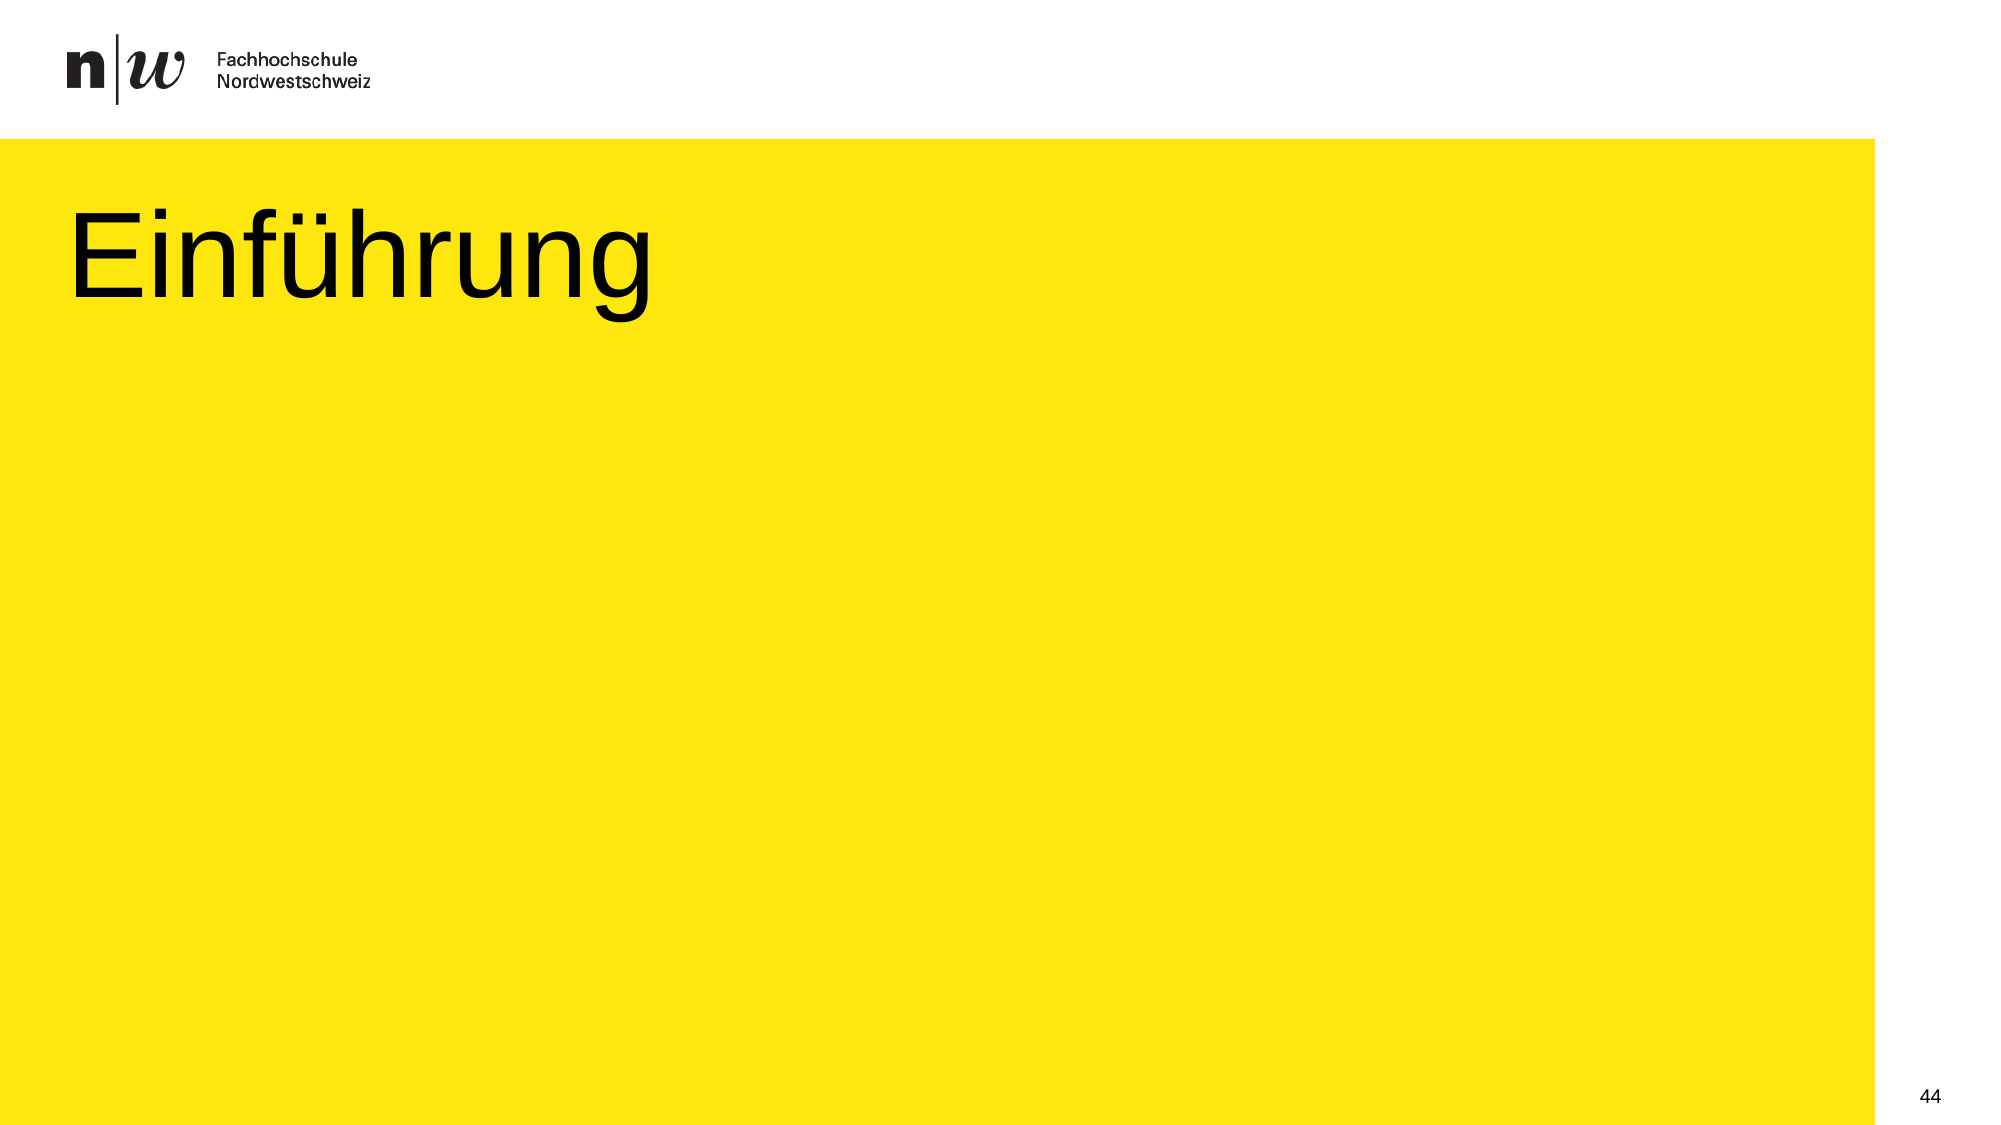

19 Dezember 2025
Jeremy Nathan – E-Maschinelles Lernen und wissensbasierte Systeme 2025
# Einführung
44